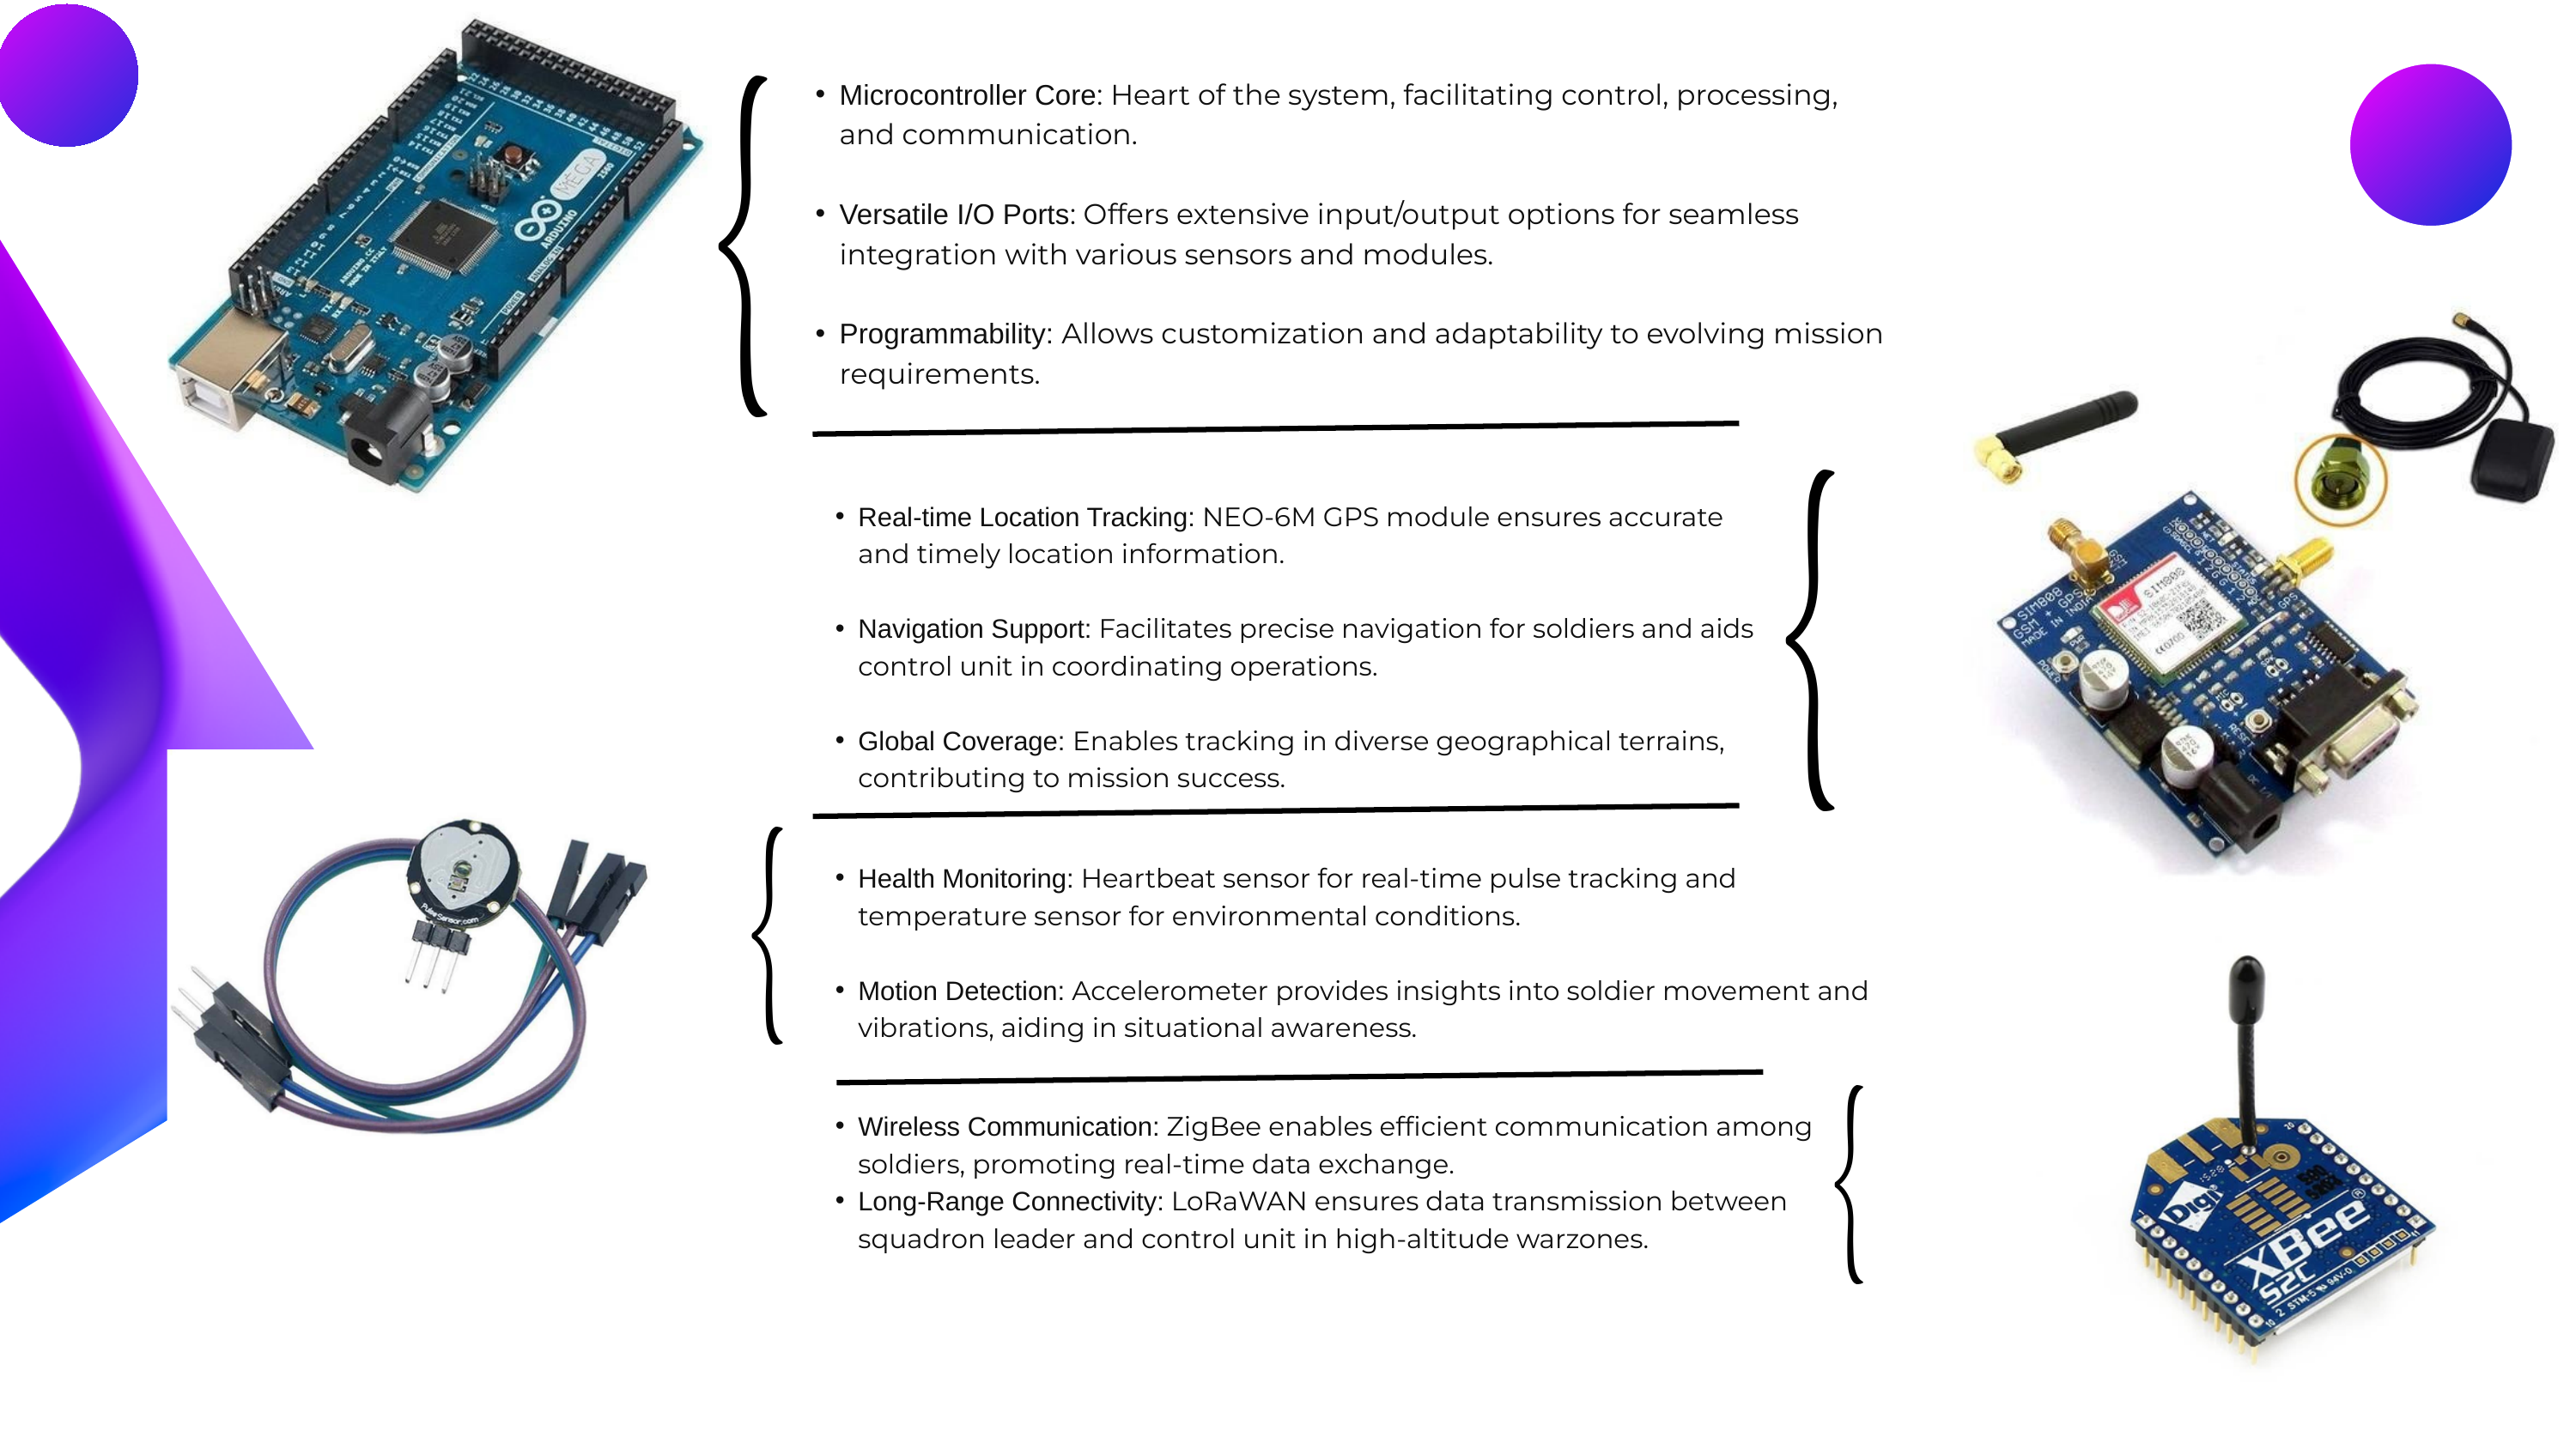

Microcontroller Core: Heart of the system, facilitating control, processing, and communication.

Versatile I/O Ports: Offers extensive input/output options for seamless integration with various sensors and modules.

Programmability: Allows customization and adaptability to evolving mission requirements.

Real-time Location Tracking: NEO-6M GPS module ensures accurate and timely location information.

Navigation Support: Facilitates precise navigation for soldiers and aids control unit in coordinating operations.

Global Coverage: Enables tracking in diverse geographical terrains, contributing to mission success.

Health Monitoring: Heartbeat sensor for real-time pulse tracking and temperature sensor for environmental conditions.

Motion Detection: Accelerometer provides insights into soldier movement and vibrations, aiding in situational awareness.

Wireless Communication: ZigBee enables efficient communication among soldiers, promoting real-time data exchange.
Long-Range Connectivity: LoRaWAN ensures data transmission between squadron leader and control unit in high-altitude warzones.